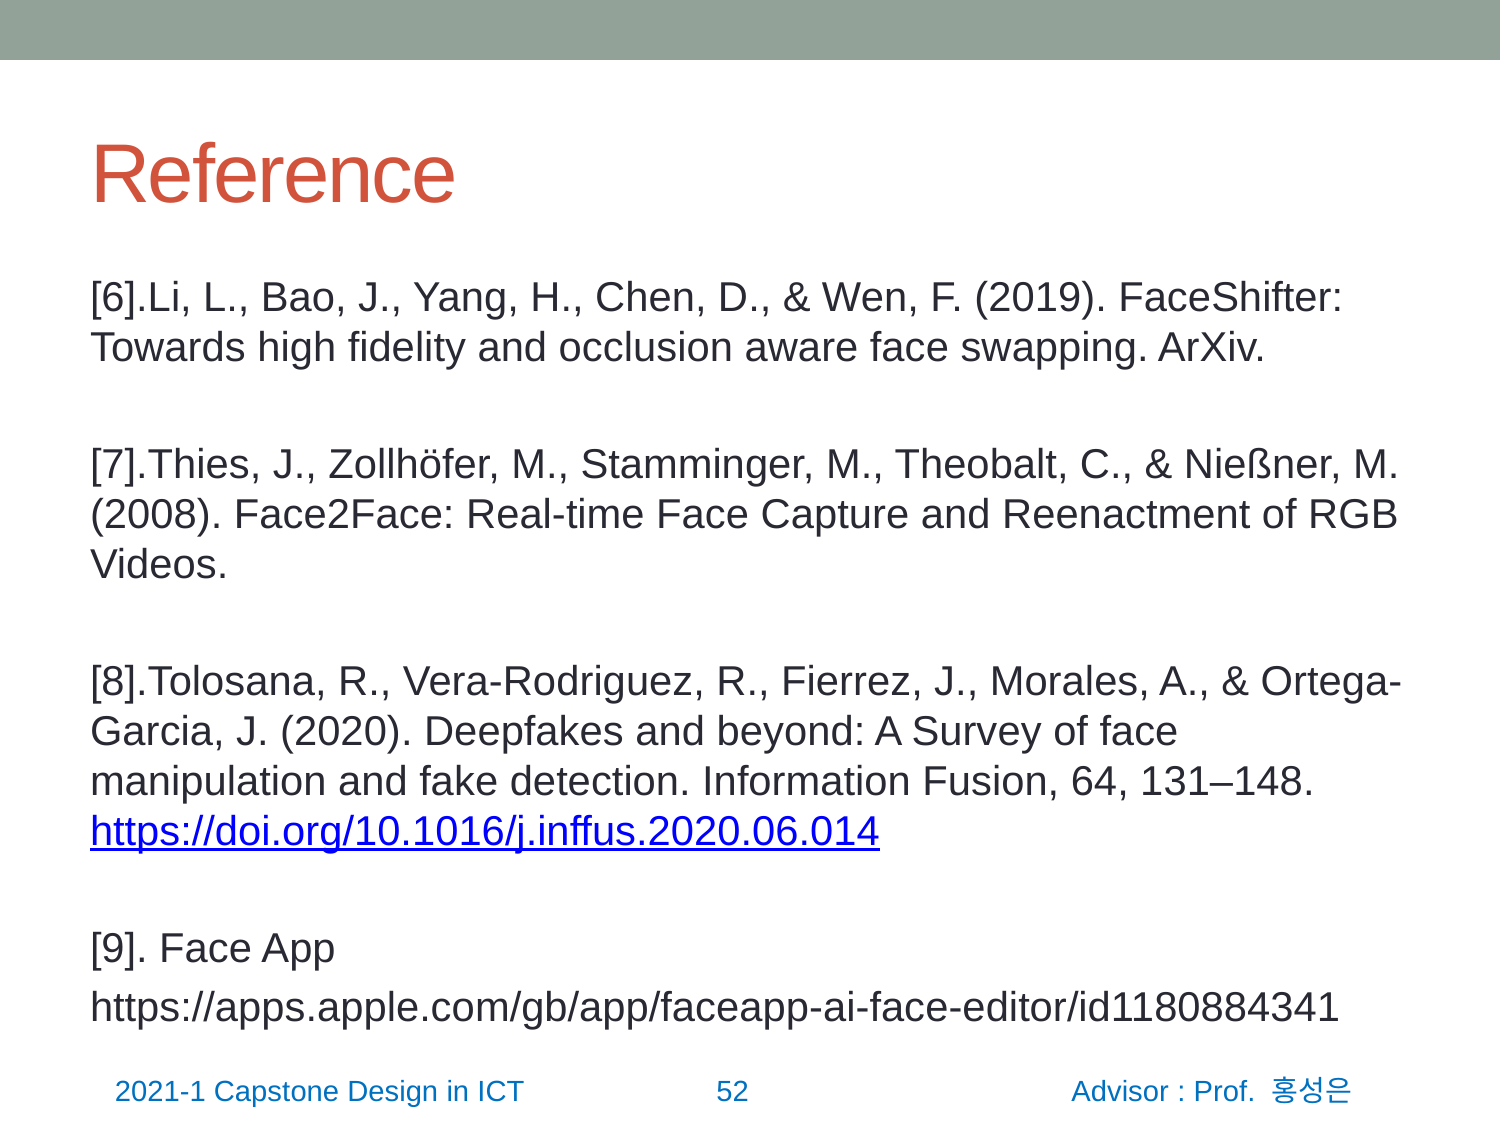

# Reference
[6].Li, L., Bao, J., Yang, H., Chen, D., & Wen, F. (2019). FaceShifter: Towards high fidelity and occlusion aware face swapping. ArXiv.

[7].Thies, J., Zollhöfer, M., Stamminger, M., Theobalt, C., & Nießner, M. (2008). Face2Face: Real-time Face Capture and Reenactment of RGB Videos.

[8].Tolosana, R., Vera-Rodriguez, R., Fierrez, J., Morales, A., & Ortega-Garcia, J. (2020). Deepfakes and beyond: A Survey of face manipulation and fake detection. Information Fusion, 64, 131–148. https://doi.org/10.1016/j.inffus.2020.06.014

[9]. Face App
https://apps.apple.com/gb/app/faceapp-ai-face-editor/id1180884341